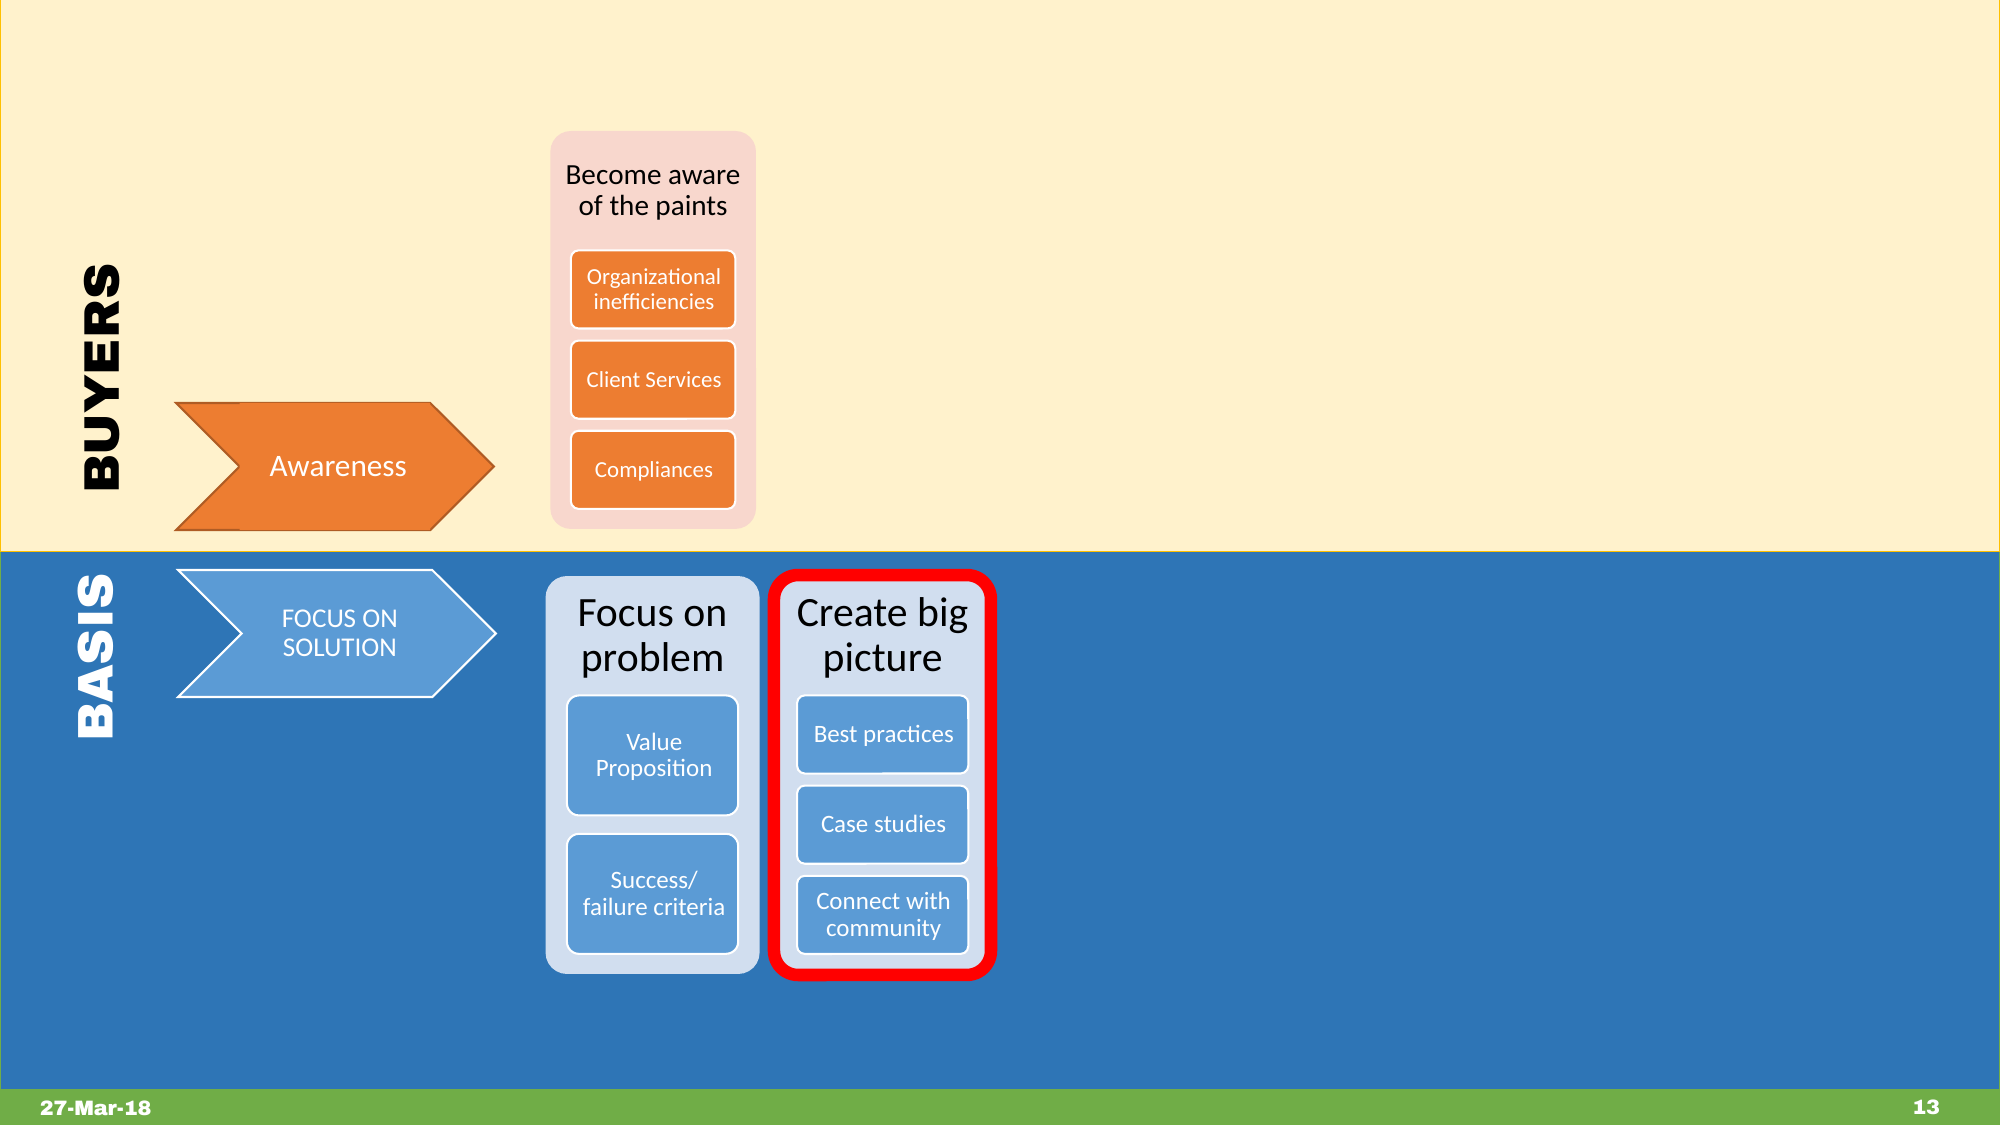

Become aware of the paints
Organizational inefficiencies
Client Services
Compliances
BUYERS

Awareness

BASIS

FOCUS ON SOLUTION

Focus on problem
Value Proposition
Success/failure criteria
Create big picture
Best practices
Case studies
Connect with community
13
27-Mar-18